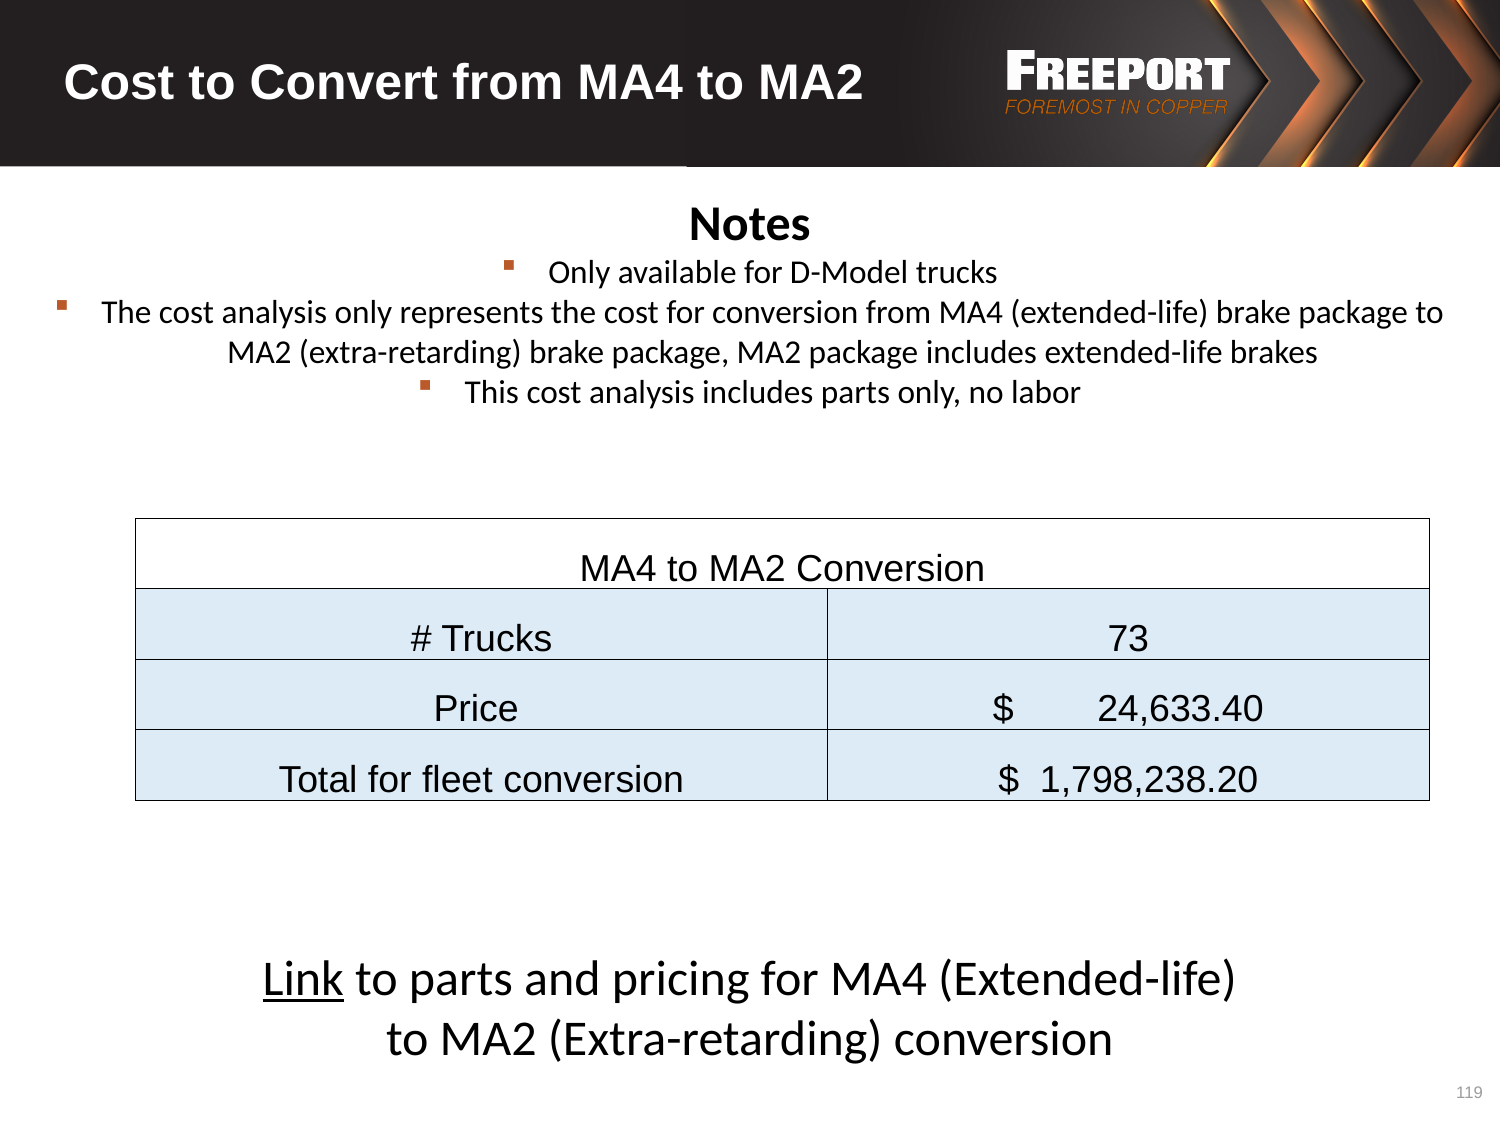

# Cost to Convert from MA4 to MA2
Notes
Only available for D-Model trucks
The cost analysis only represents the cost for conversion from MA4 (extended-life) brake package to MA2 (extra-retarding) brake package, MA2 package includes extended-life brakes
This cost analysis includes parts only, no labor

| MA4 to MA2 Conversion |  |
| --- | --- |
| # Trucks | 73 |
| Price | $ 24,633.40 |
| Total for fleet conversion | $ 1,798,238.20 |
Link to parts and pricing for MA4 (Extended-life) to MA2 (Extra-retarding) conversion
119